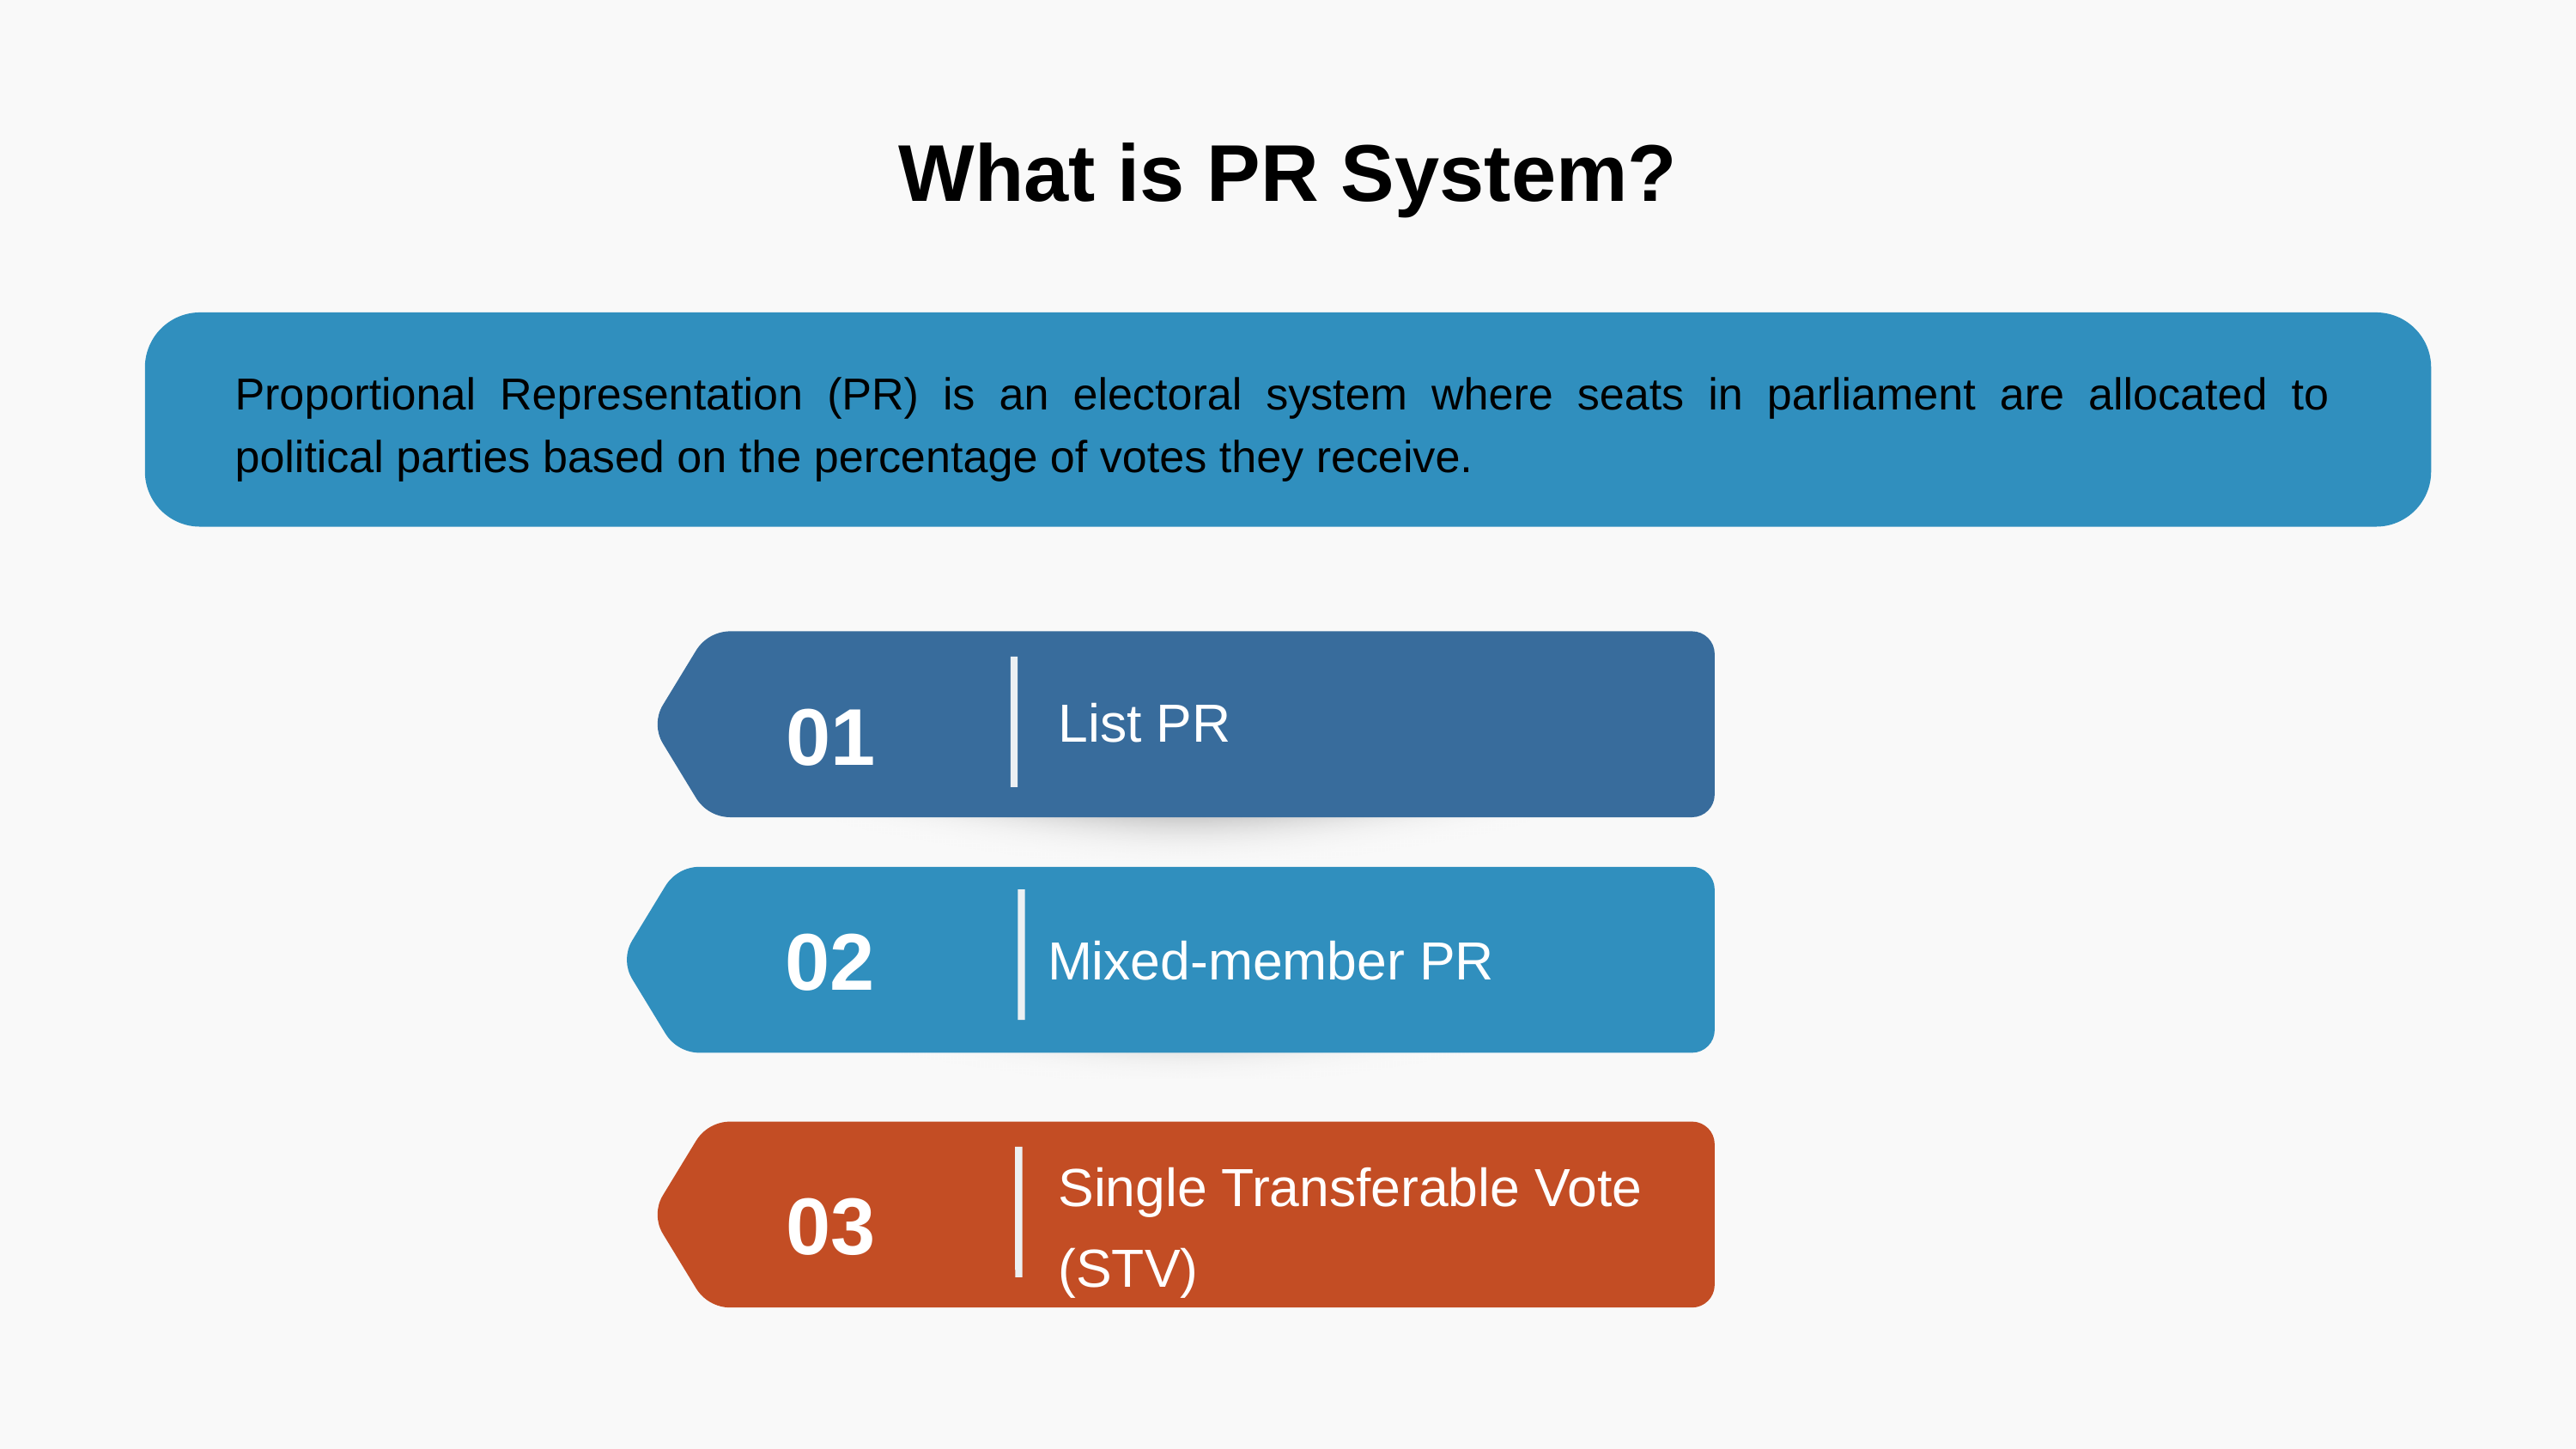

What is PR System?

Proportional Representation (PR) is an electoral system where seats in parliament are allocated to political parties based on the percentage of votes they receive.

01
List PR

02
Mixed-member PR

Single Transferable Vote (STV)

03